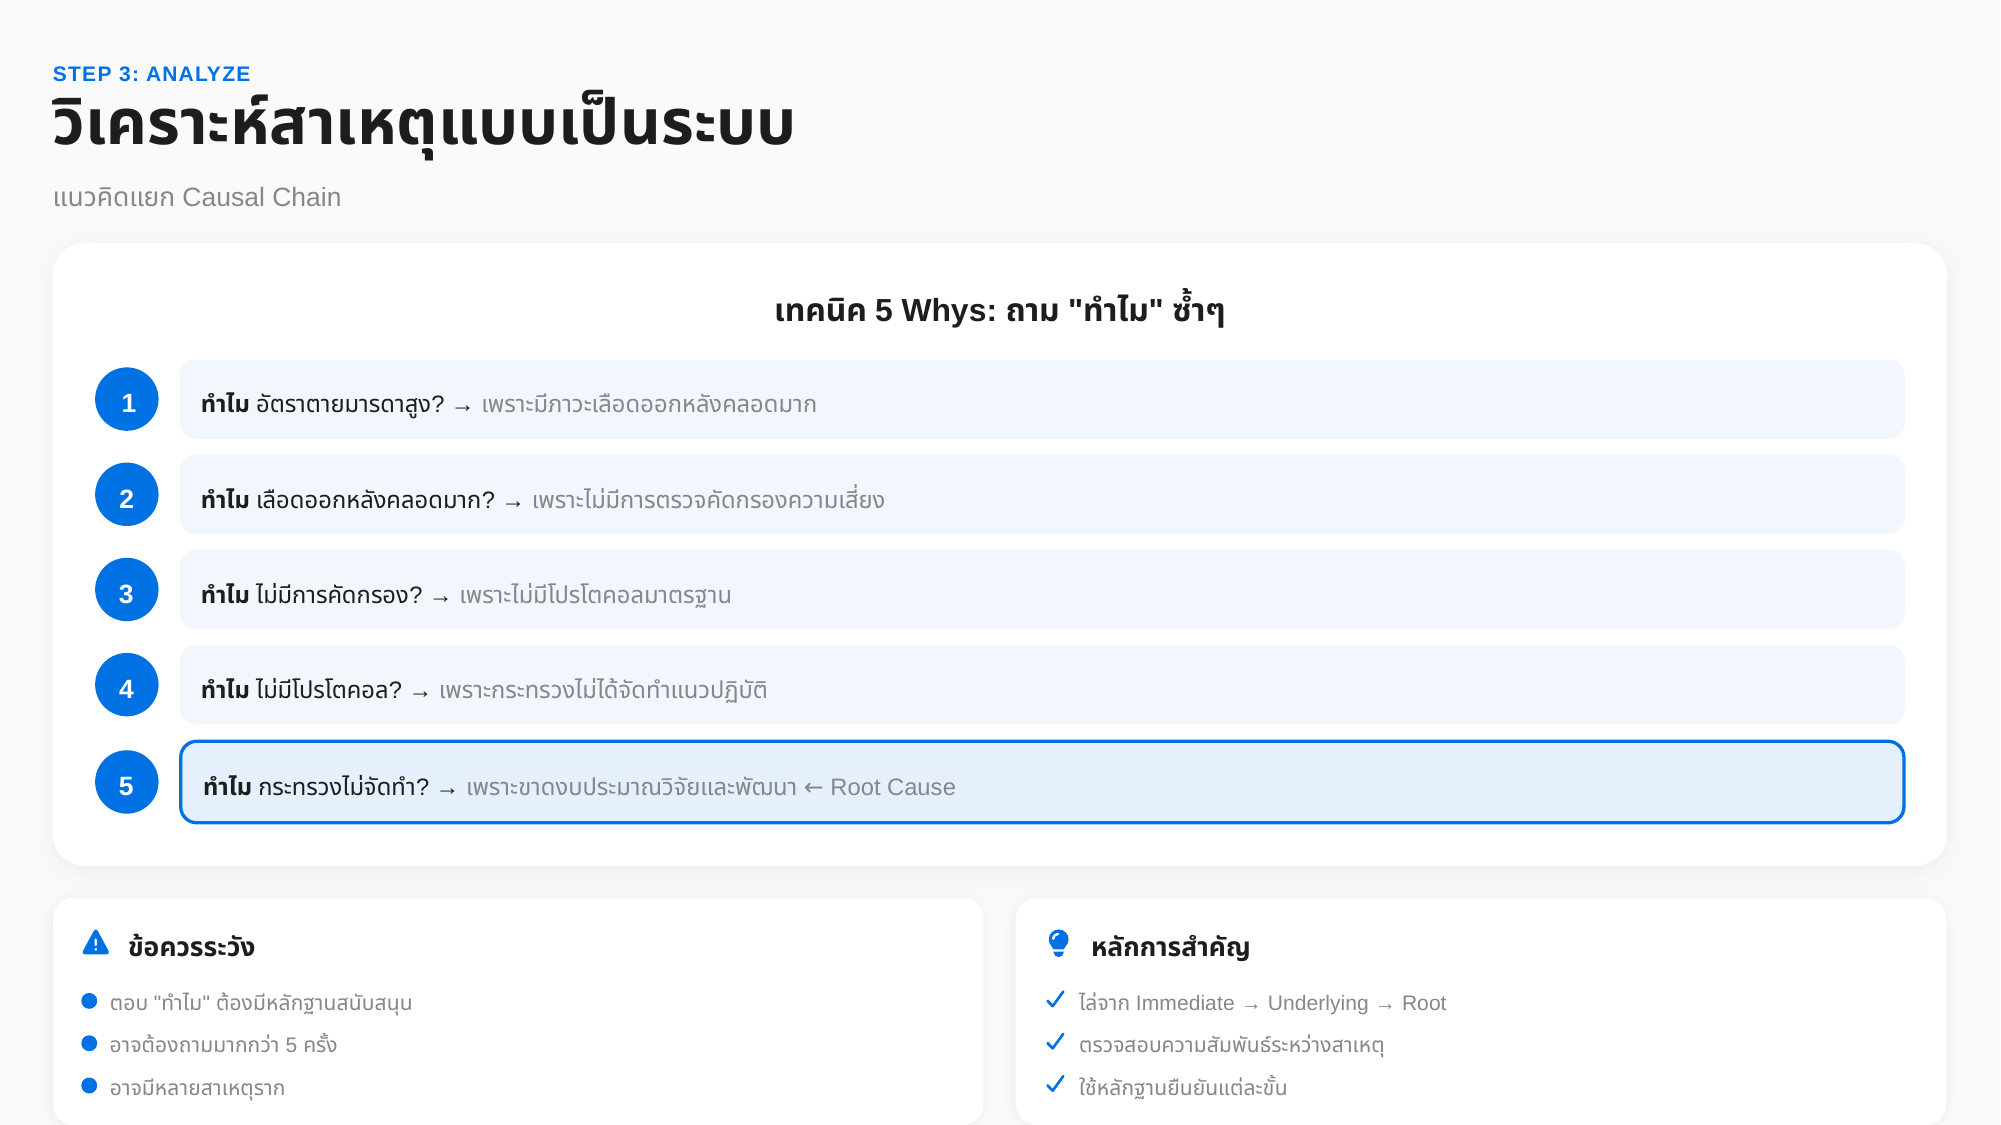

STEP 3: ANALYZE
วิเคราะห์สาเหตุแบบเป็นระบบ
แนวคิดแยก Causal Chain

เทคนิค 5 Whys: ถาม "ทำไม" ซ้ำๆ

1
ทำไม อัตราตายมารดาสูง? → เพราะมีภาวะเลือดออกหลังคลอดมาก

2
ทำไม เลือดออกหลังคลอดมาก? → เพราะไม่มีการตรวจคัดกรองความเสี่ยง

3
ทำไม ไม่มีการคัดกรอง? → เพราะไม่มีโปรโตคอลมาตรฐาน

4
ทำไม ไม่มีโปรโตคอล? → เพราะกระทรวงไม่ได้จัดทำแนวปฏิบัติ

5
ทำไม กระทรวงไม่จัดทำ? → เพราะขาดงบประมาณวิจัยและพัฒนา ← Root Cause

ข้อควรระวัง
หลักการสำคัญ

ตอบ "ทำไม" ต้องมีหลักฐานสนับสนุน
ไล่จาก Immediate → Underlying → Root

อาจต้องถามมากกว่า 5 ครั้ง
ตรวจสอบความสัมพันธ์ระหว่างสาเหตุ

อาจมีหลายสาเหตุราก
ใช้หลักฐานยืนยันแต่ละขั้น